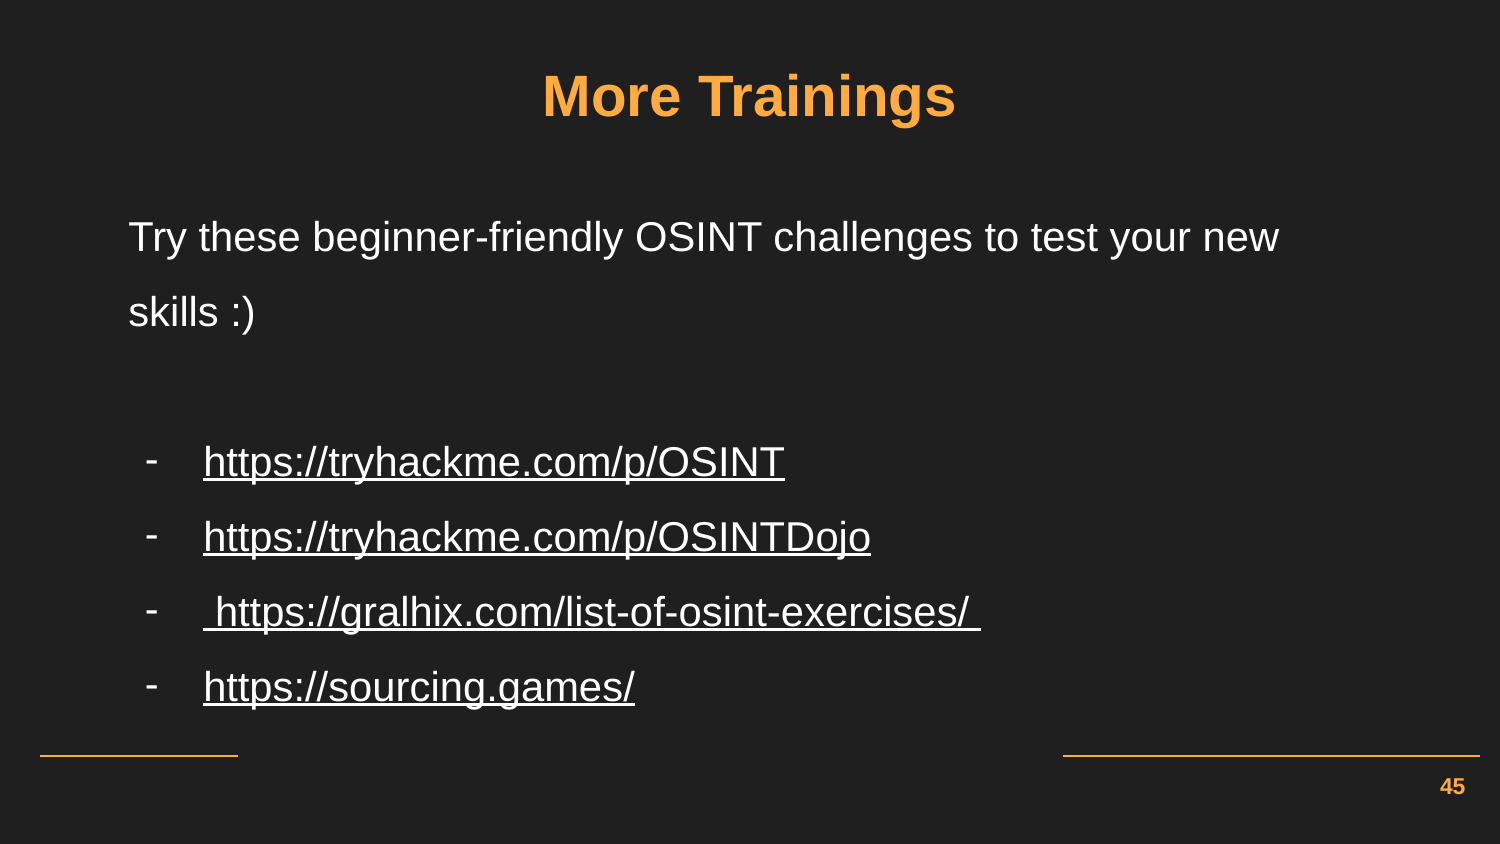

# More Trainings
Try these beginner-friendly OSINT challenges to test your new skills :)

https://tryhackme.com/p/OSINT
https://tryhackme.com/p/OSINTDojo
 https://gralhix.com/list-of-osint-exercises/
https://sourcing.games/